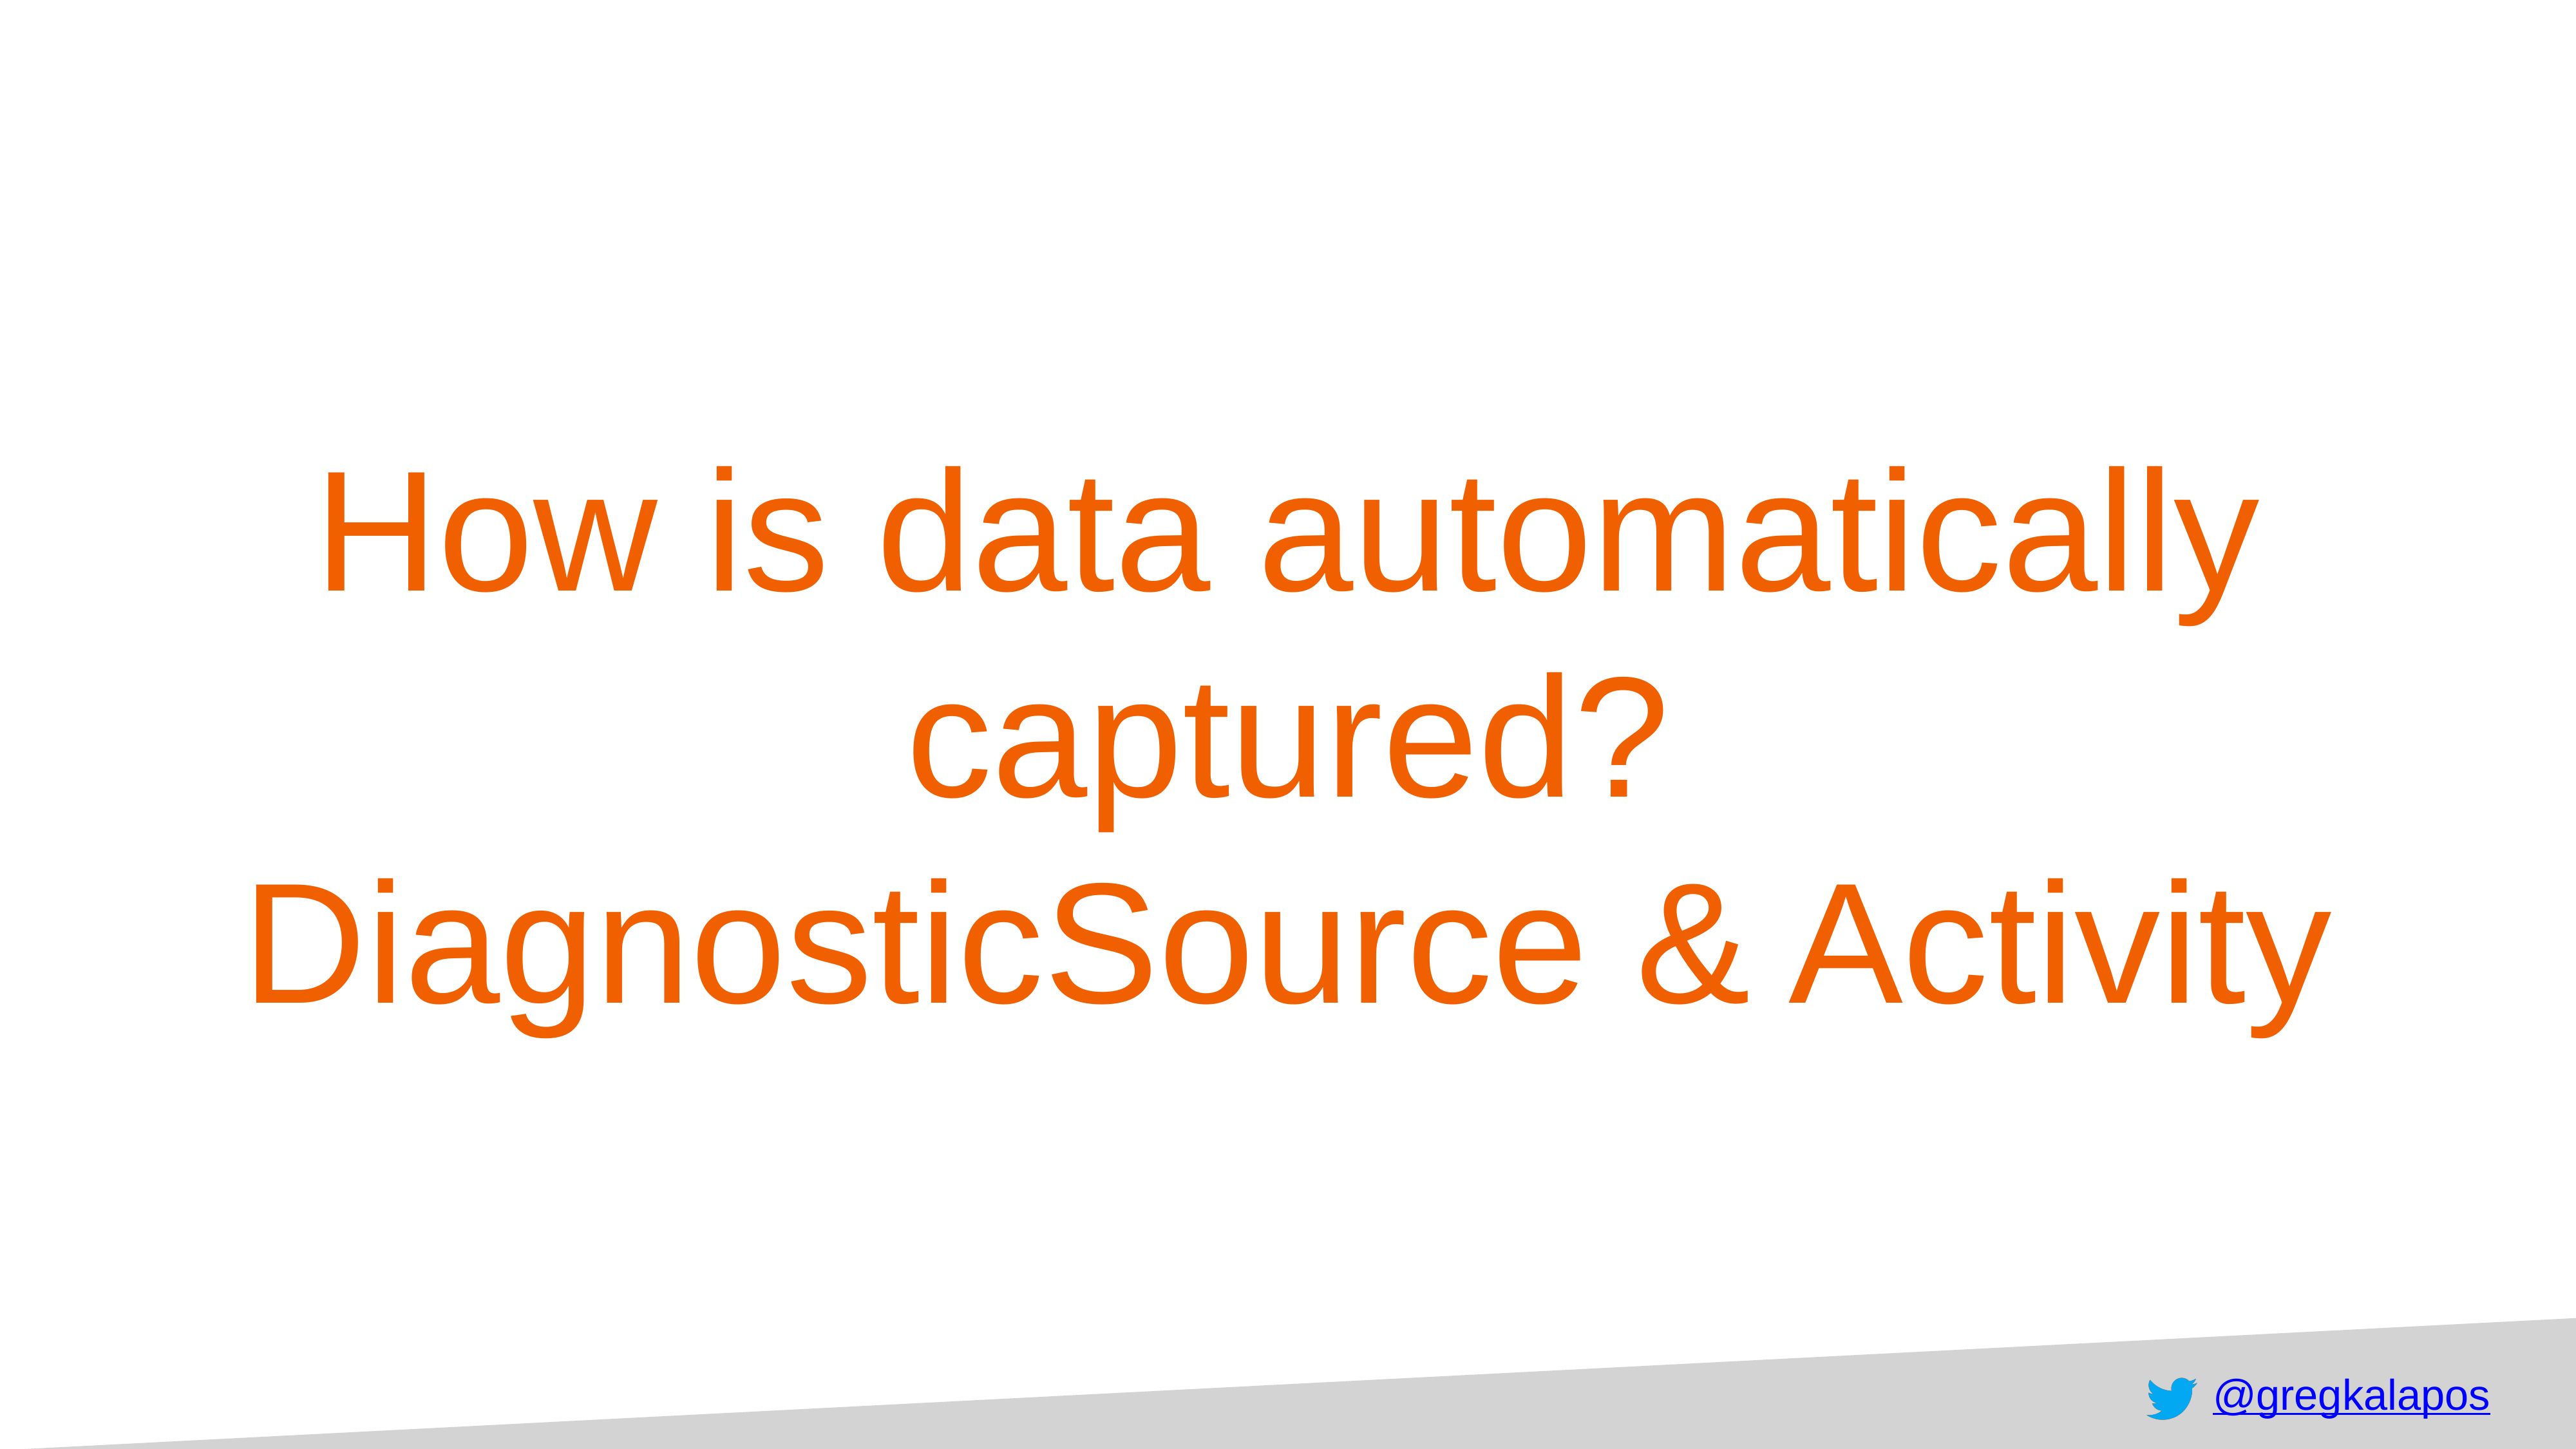

# How is data automatically captured? DiagnosticSource & Activity